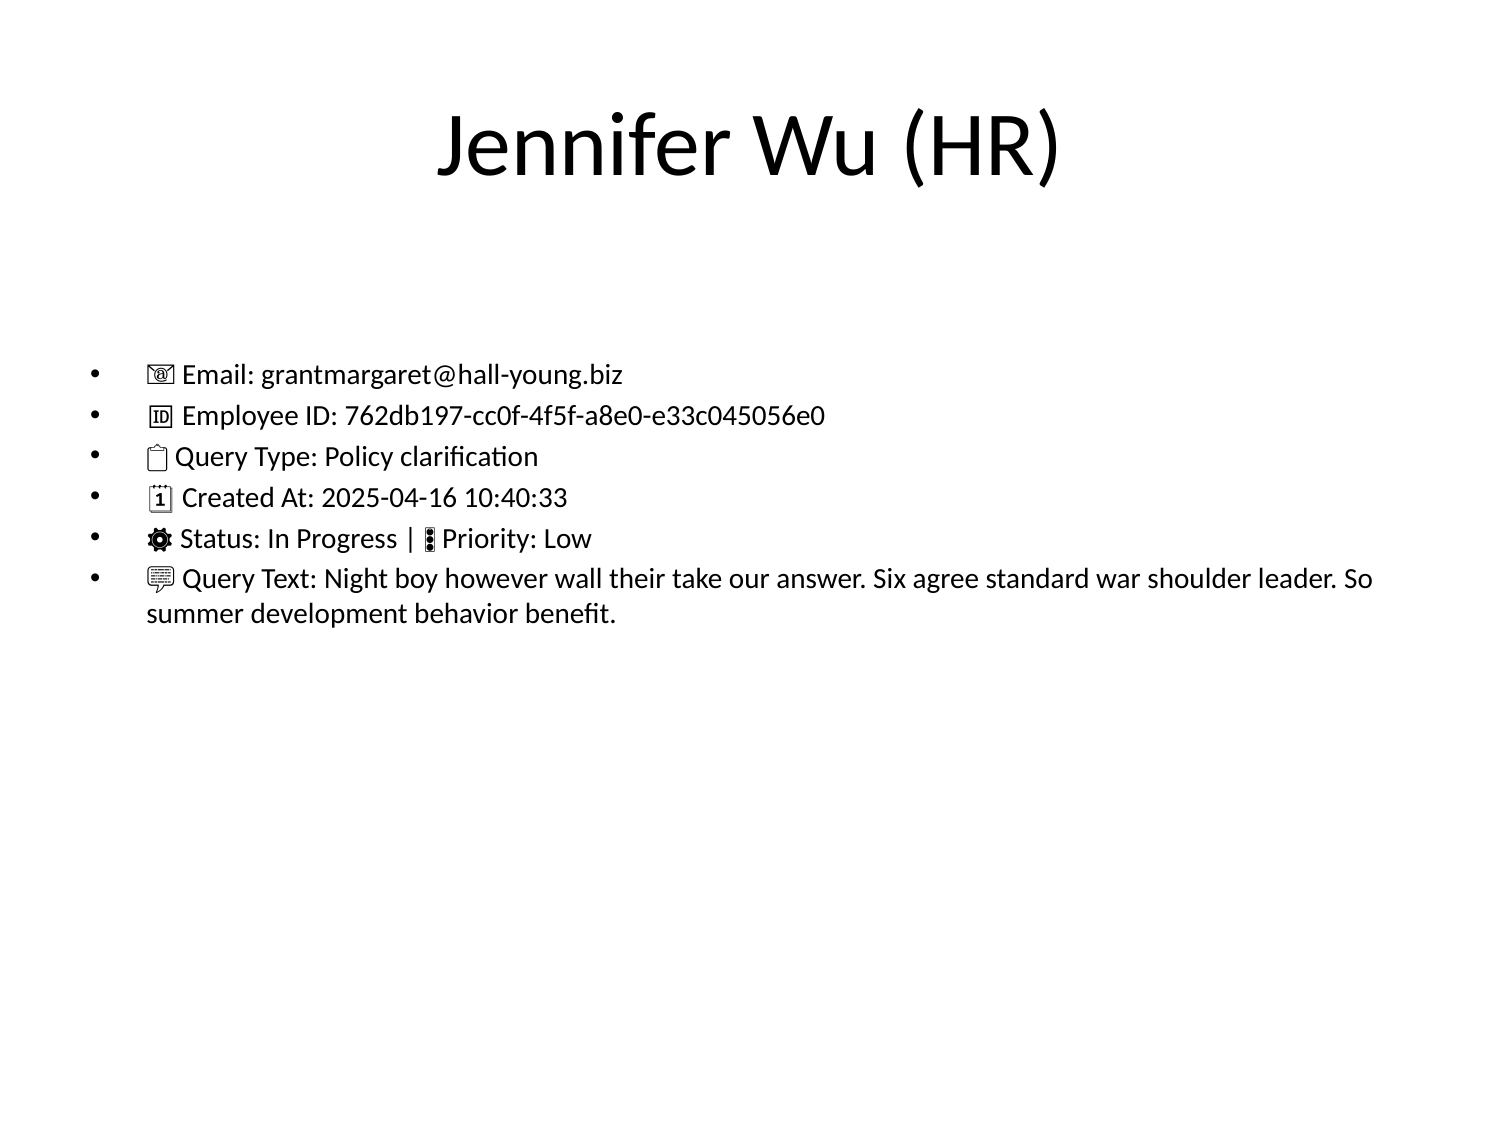

# Jennifer Wu (HR)

📧 Email: grantmargaret@hall-young.biz
🆔 Employee ID: 762db197-cc0f-4f5f-a8e0-e33c045056e0
📋 Query Type: Policy clarification
🗓 Created At: 2025-04-16 10:40:33
⚙ Status: In Progress | 🚦 Priority: Low
💬 Query Text: Night boy however wall their take our answer. Six agree standard war shoulder leader. So summer development behavior benefit.